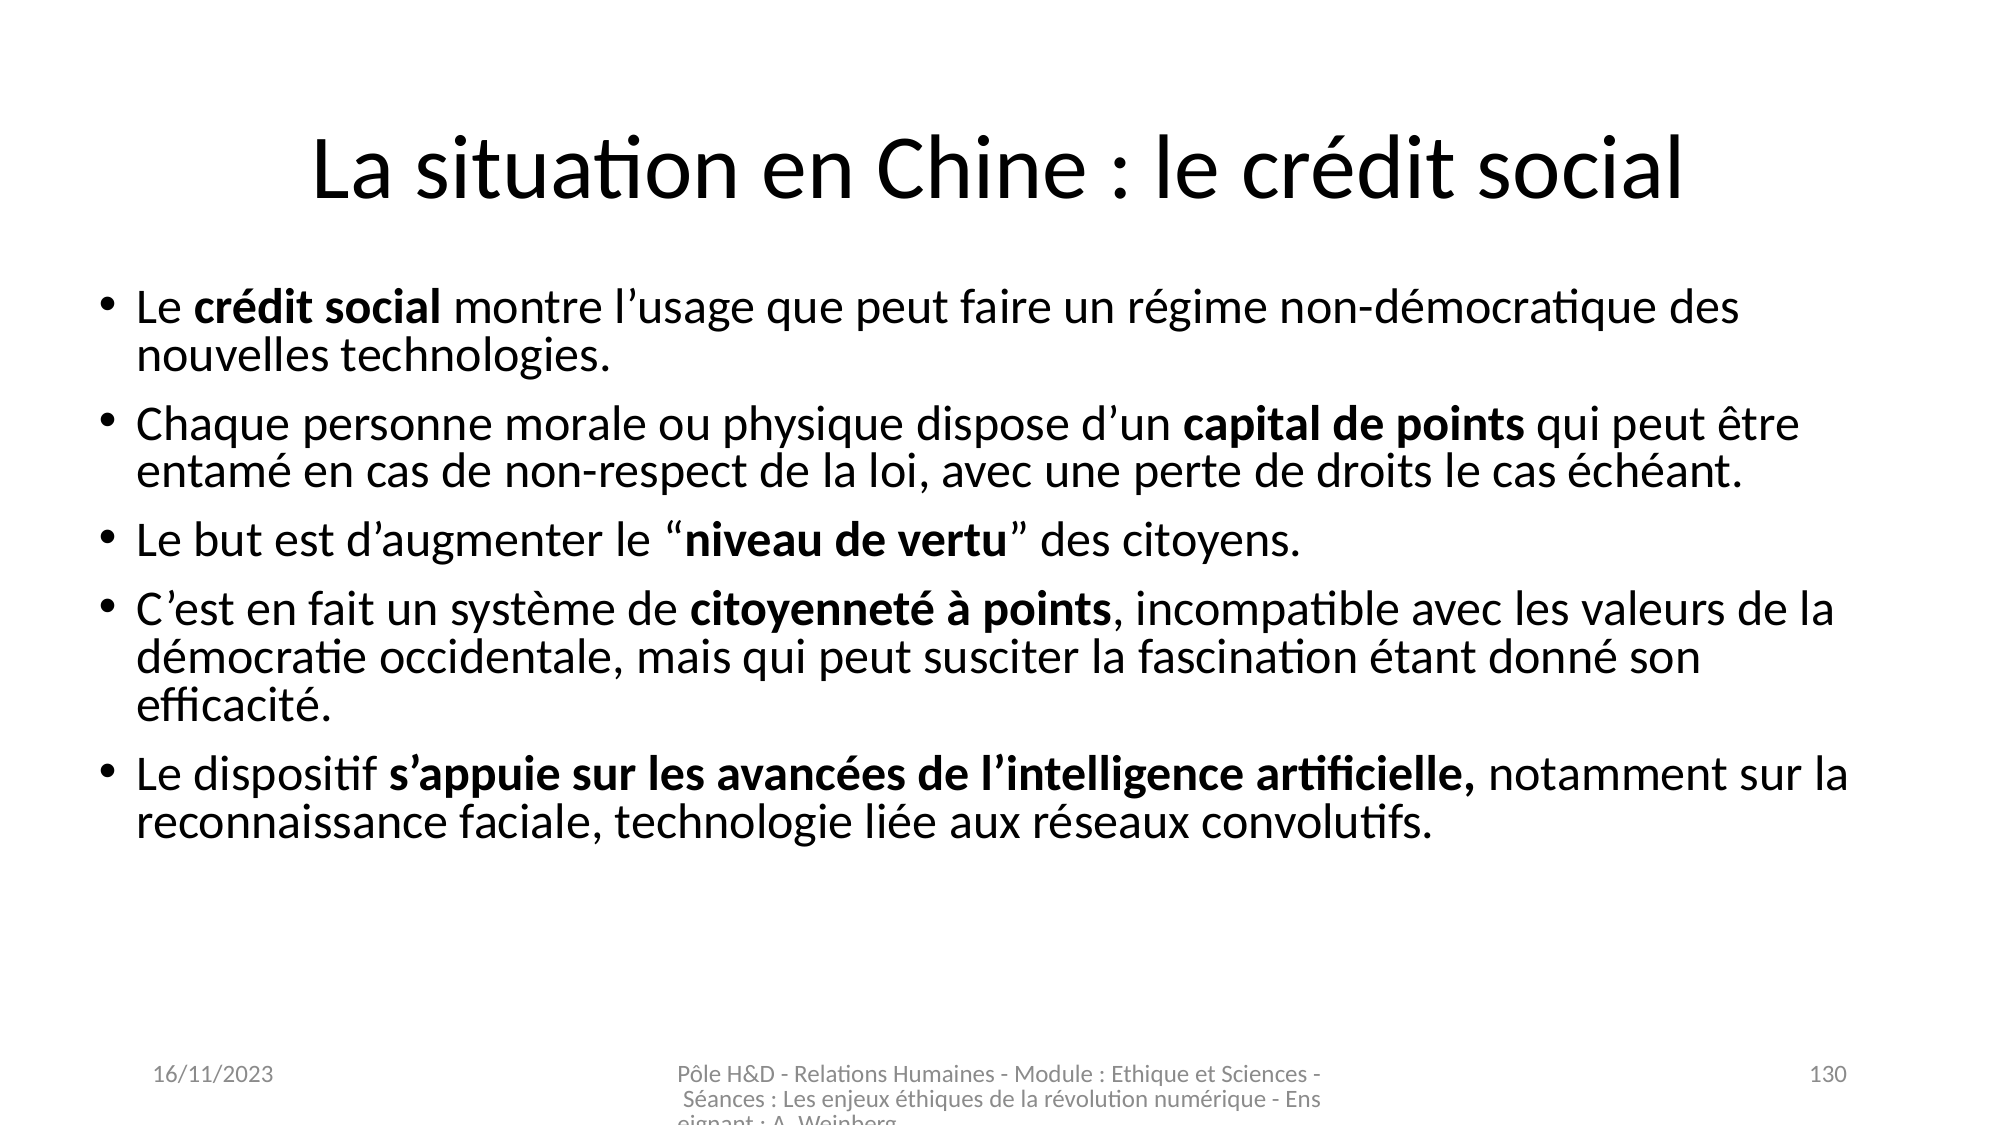

# La situation en Chine : le crédit social
Le crédit social montre l’usage que peut faire un régime non-démocratique des nouvelles technologies.
Chaque personne morale ou physique dispose d’un capital de points qui peut être entamé en cas de non-respect de la loi, avec une perte de droits le cas échéant.
Le but est d’augmenter le “niveau de vertu” des citoyens.
C’est en fait un système de citoyenneté à points, incompatible avec les valeurs de la démocratie occidentale, mais qui peut susciter la fascination étant donné son efficacité.
Le dispositif s’appuie sur les avancées de l’intelligence artificielle, notamment sur la reconnaissance faciale, technologie liée aux réseaux convolutifs.

16/11/2023
Pôle H&D - Relations Humaines - Module : Ethique et Sciences - Séances : Les enjeux éthiques de la révolution numérique - Enseignant : A. Weinberg
130